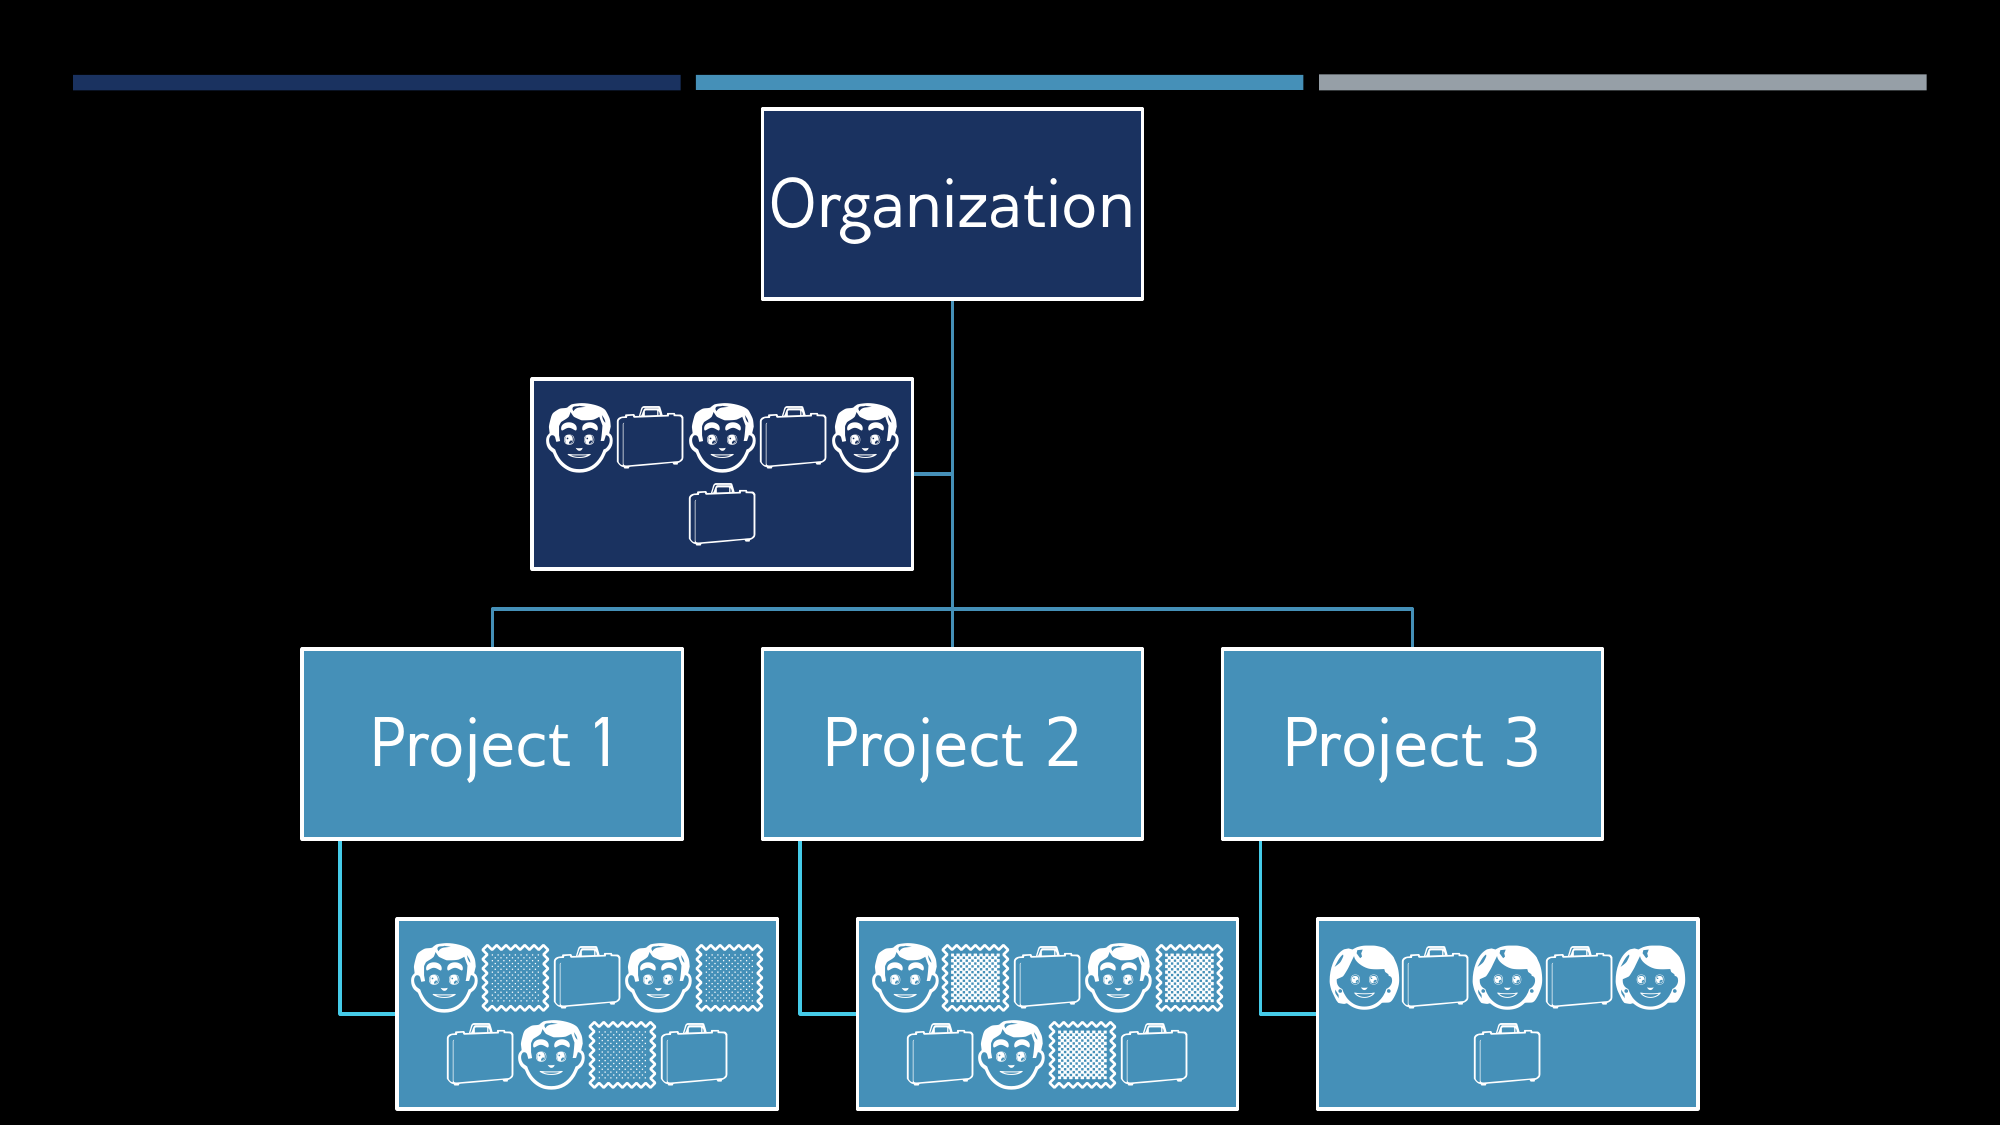

Organization
Project 1
👨🏻‍💼👨🏻‍💼👨🏻‍💼
Project 2
👨🏽‍💼👨🏽‍💼👨🏽‍💼
Project 3
👩‍💼👩‍💼👩‍💼
👨‍💼👨‍💼👨‍💼